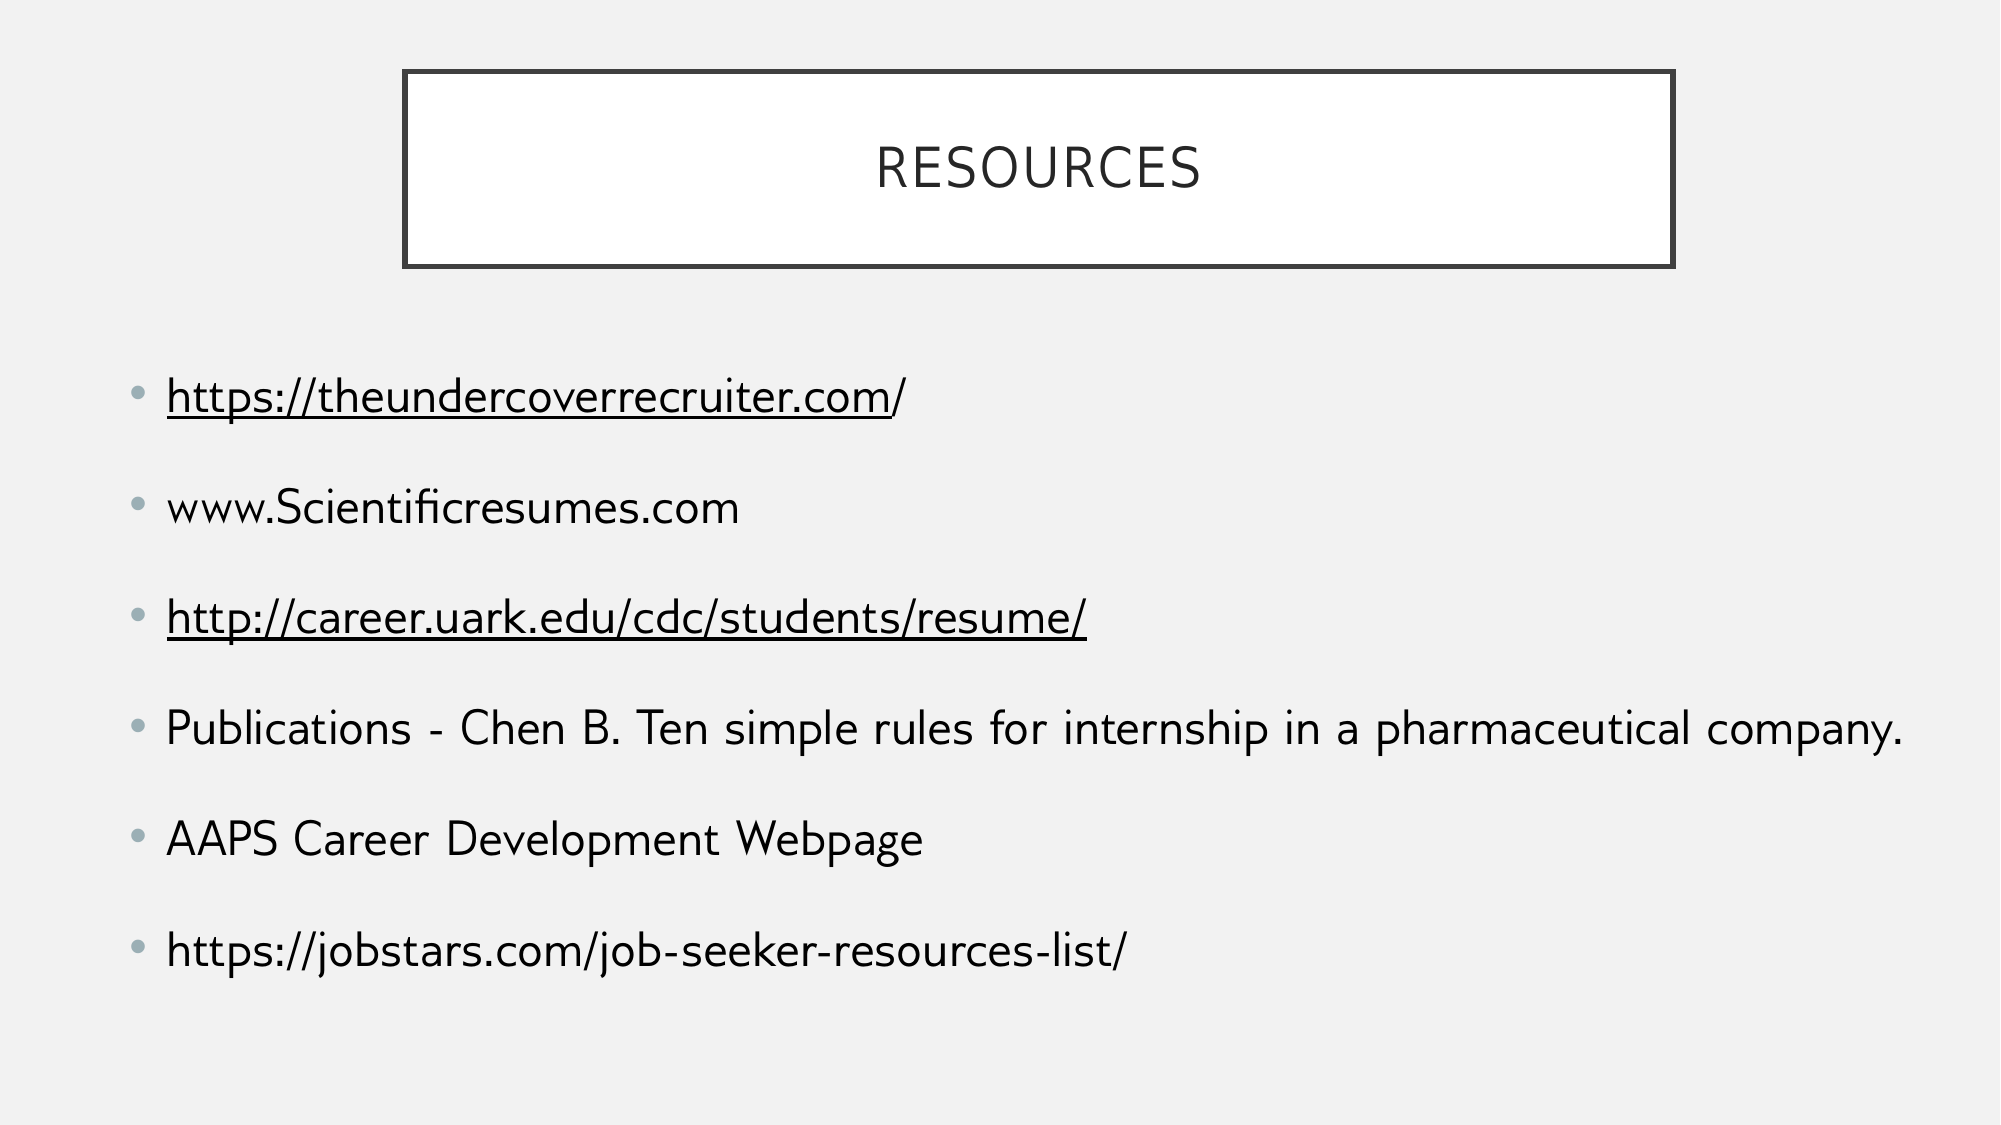

# Resources
https://theundercoverrecruiter.com/
www.Scientificresumes.com
http://career.uark.edu/cdc/students/resume/
Publications - Chen B. Ten simple rules for internship in a pharmaceutical company.
AAPS Career Development Webpage
https://jobstars.com/job-seeker-resources-list/